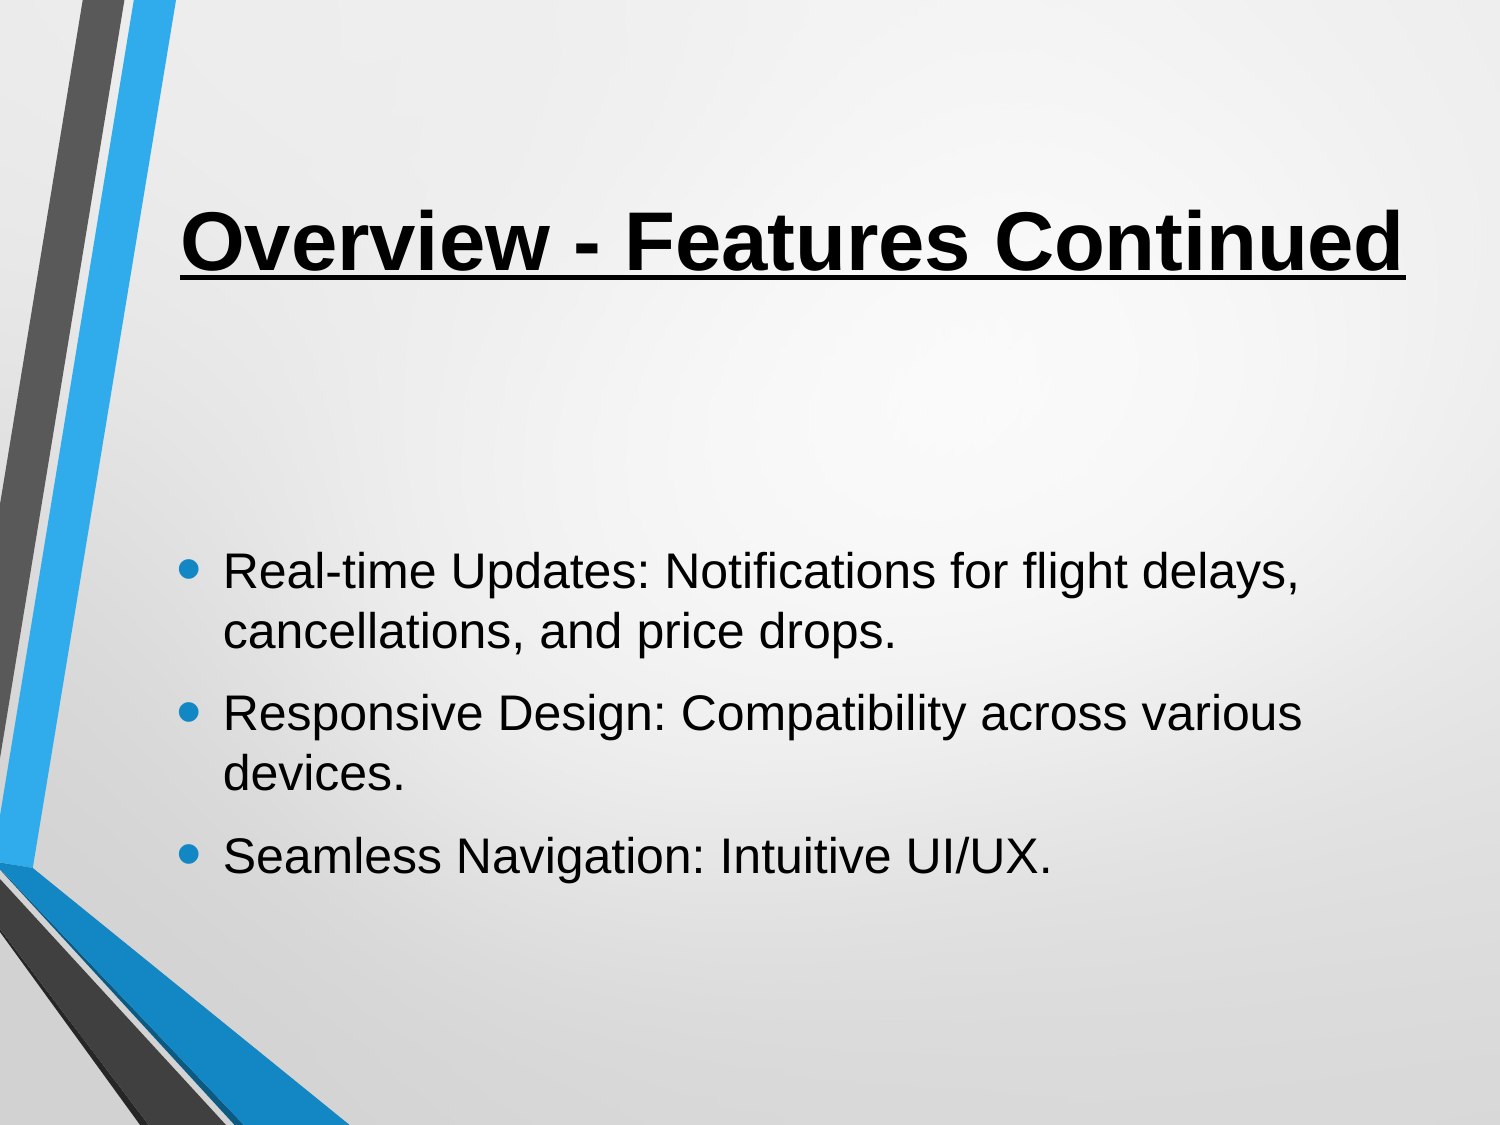

# Overview - Features Continued
Real-time Updates: Notifications for flight delays, cancellations, and price drops.
Responsive Design: Compatibility across various devices.
Seamless Navigation: Intuitive UI/UX.